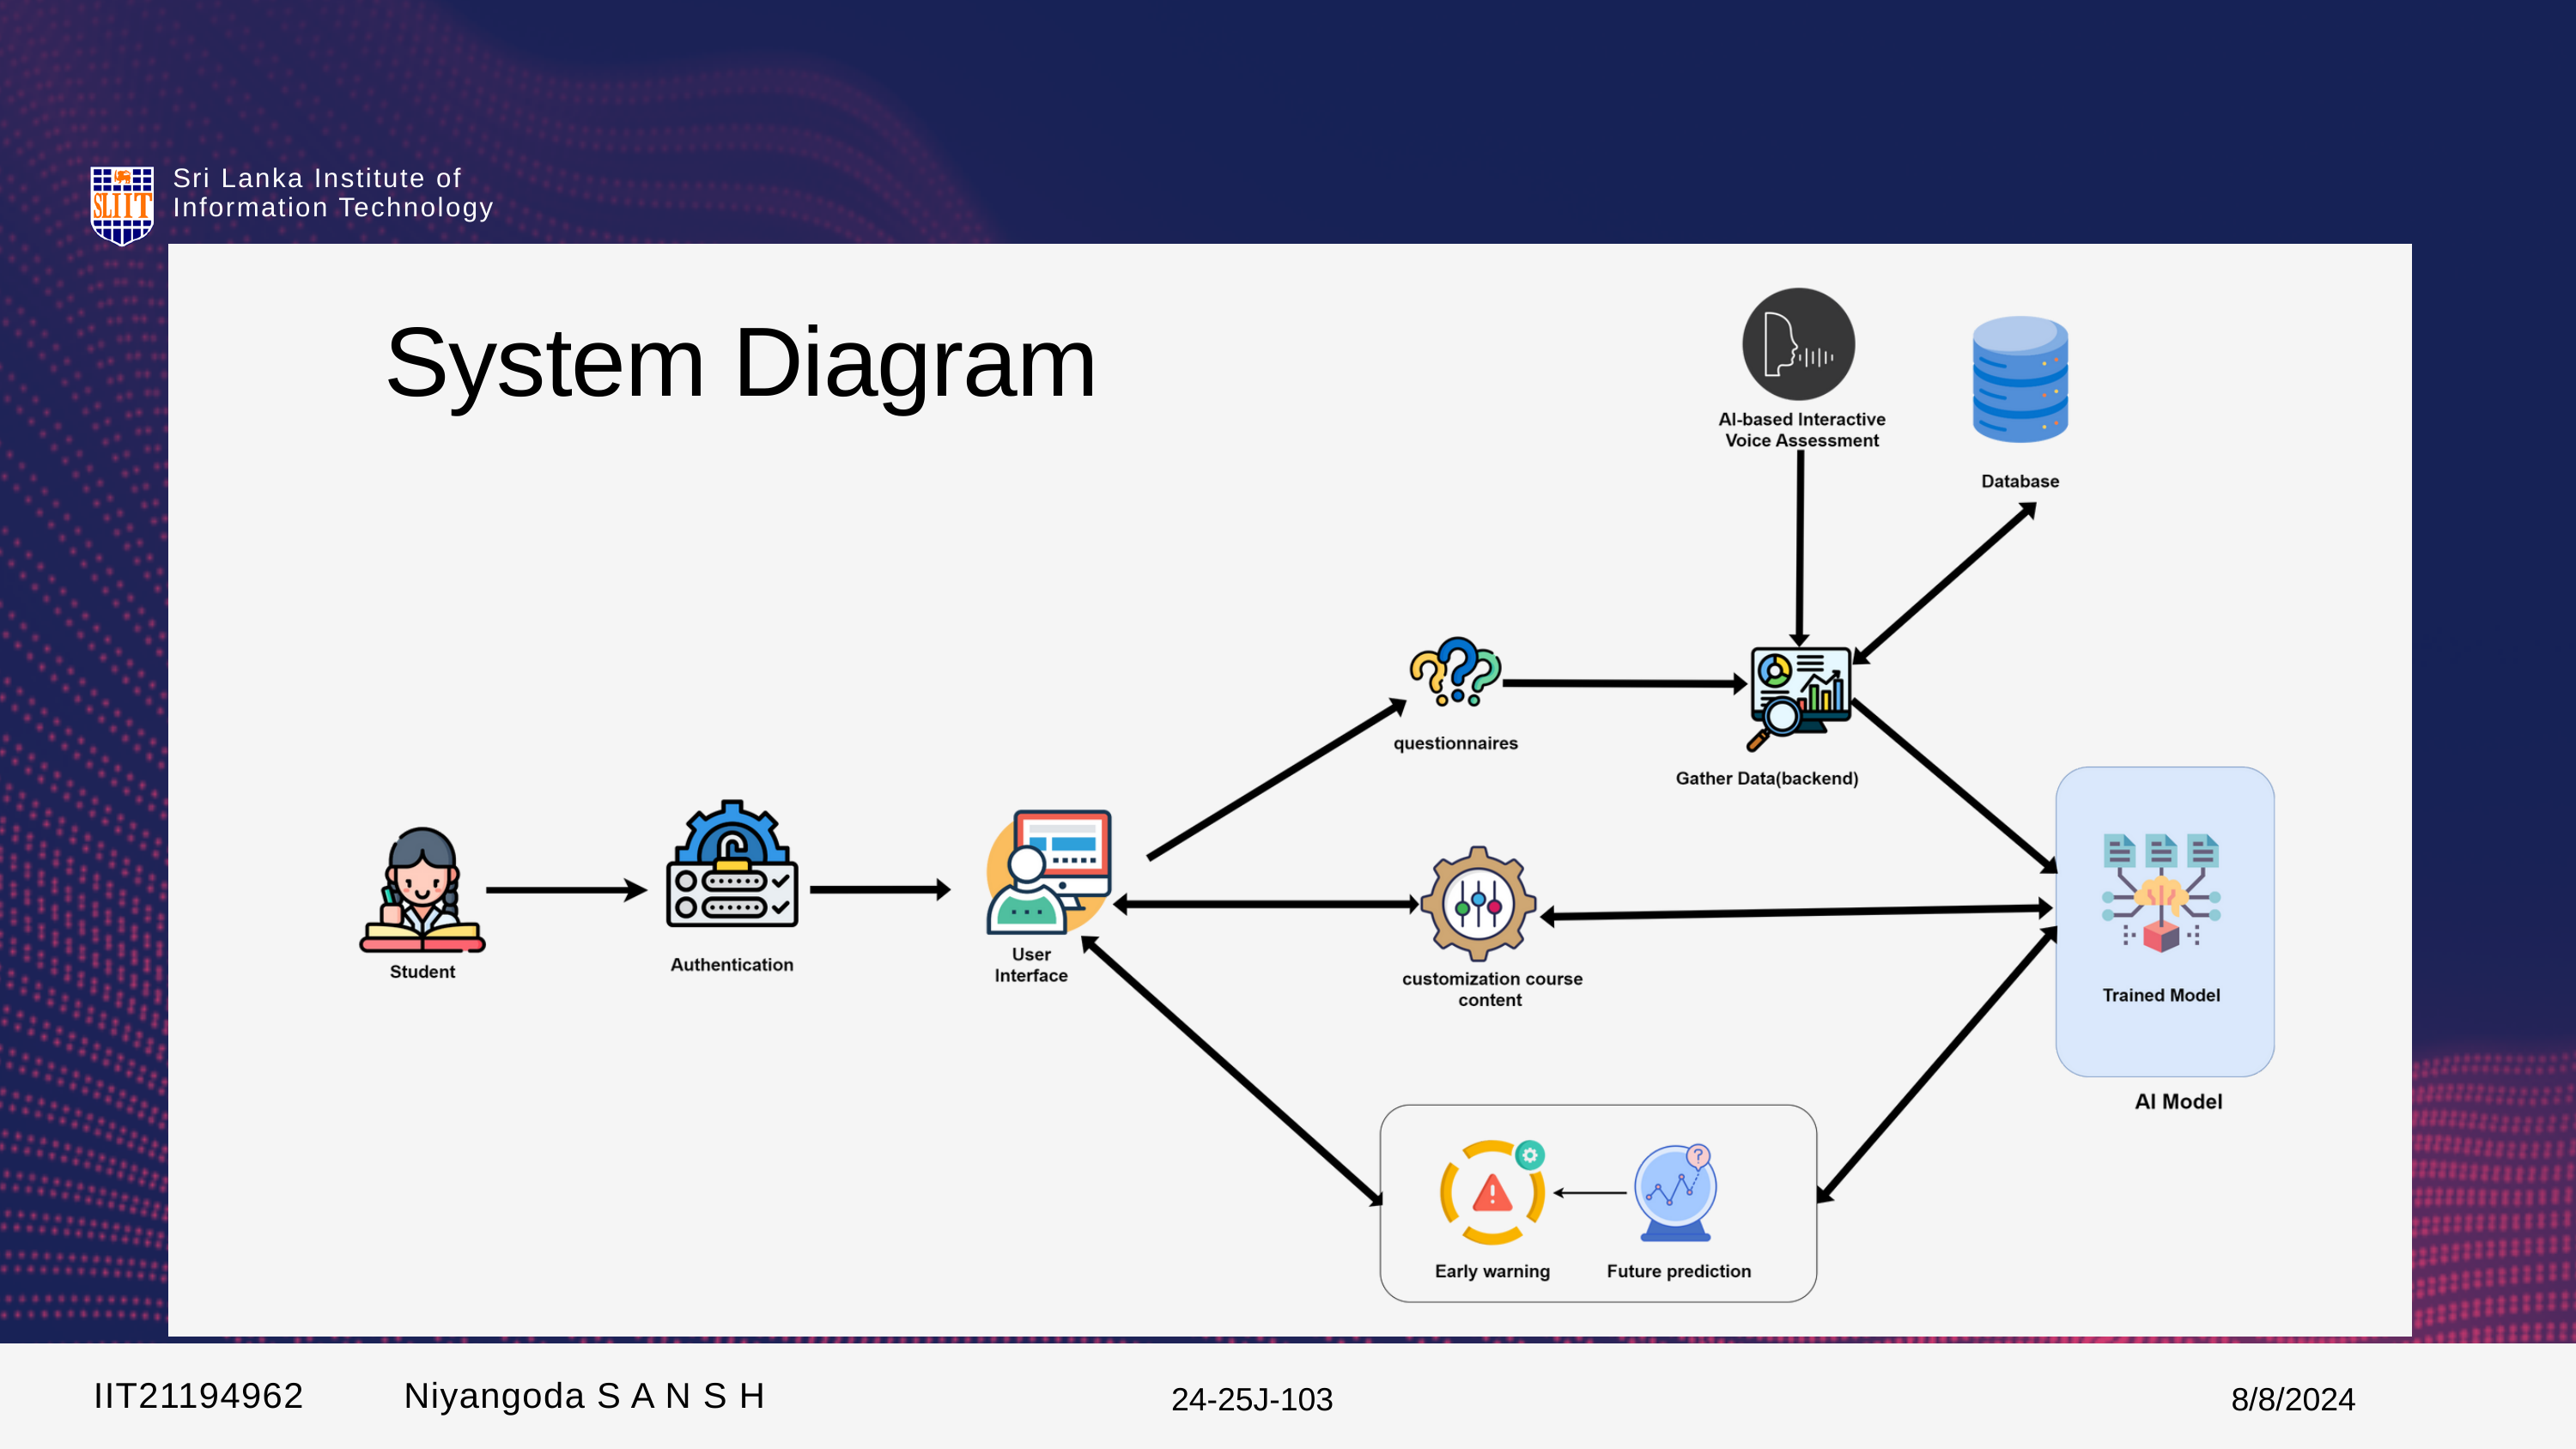

Sri Lanka Institute of Information Technology

System Diagram

24-25J-103
8/8/2024
IIT21194962         Niyangoda S A N S H